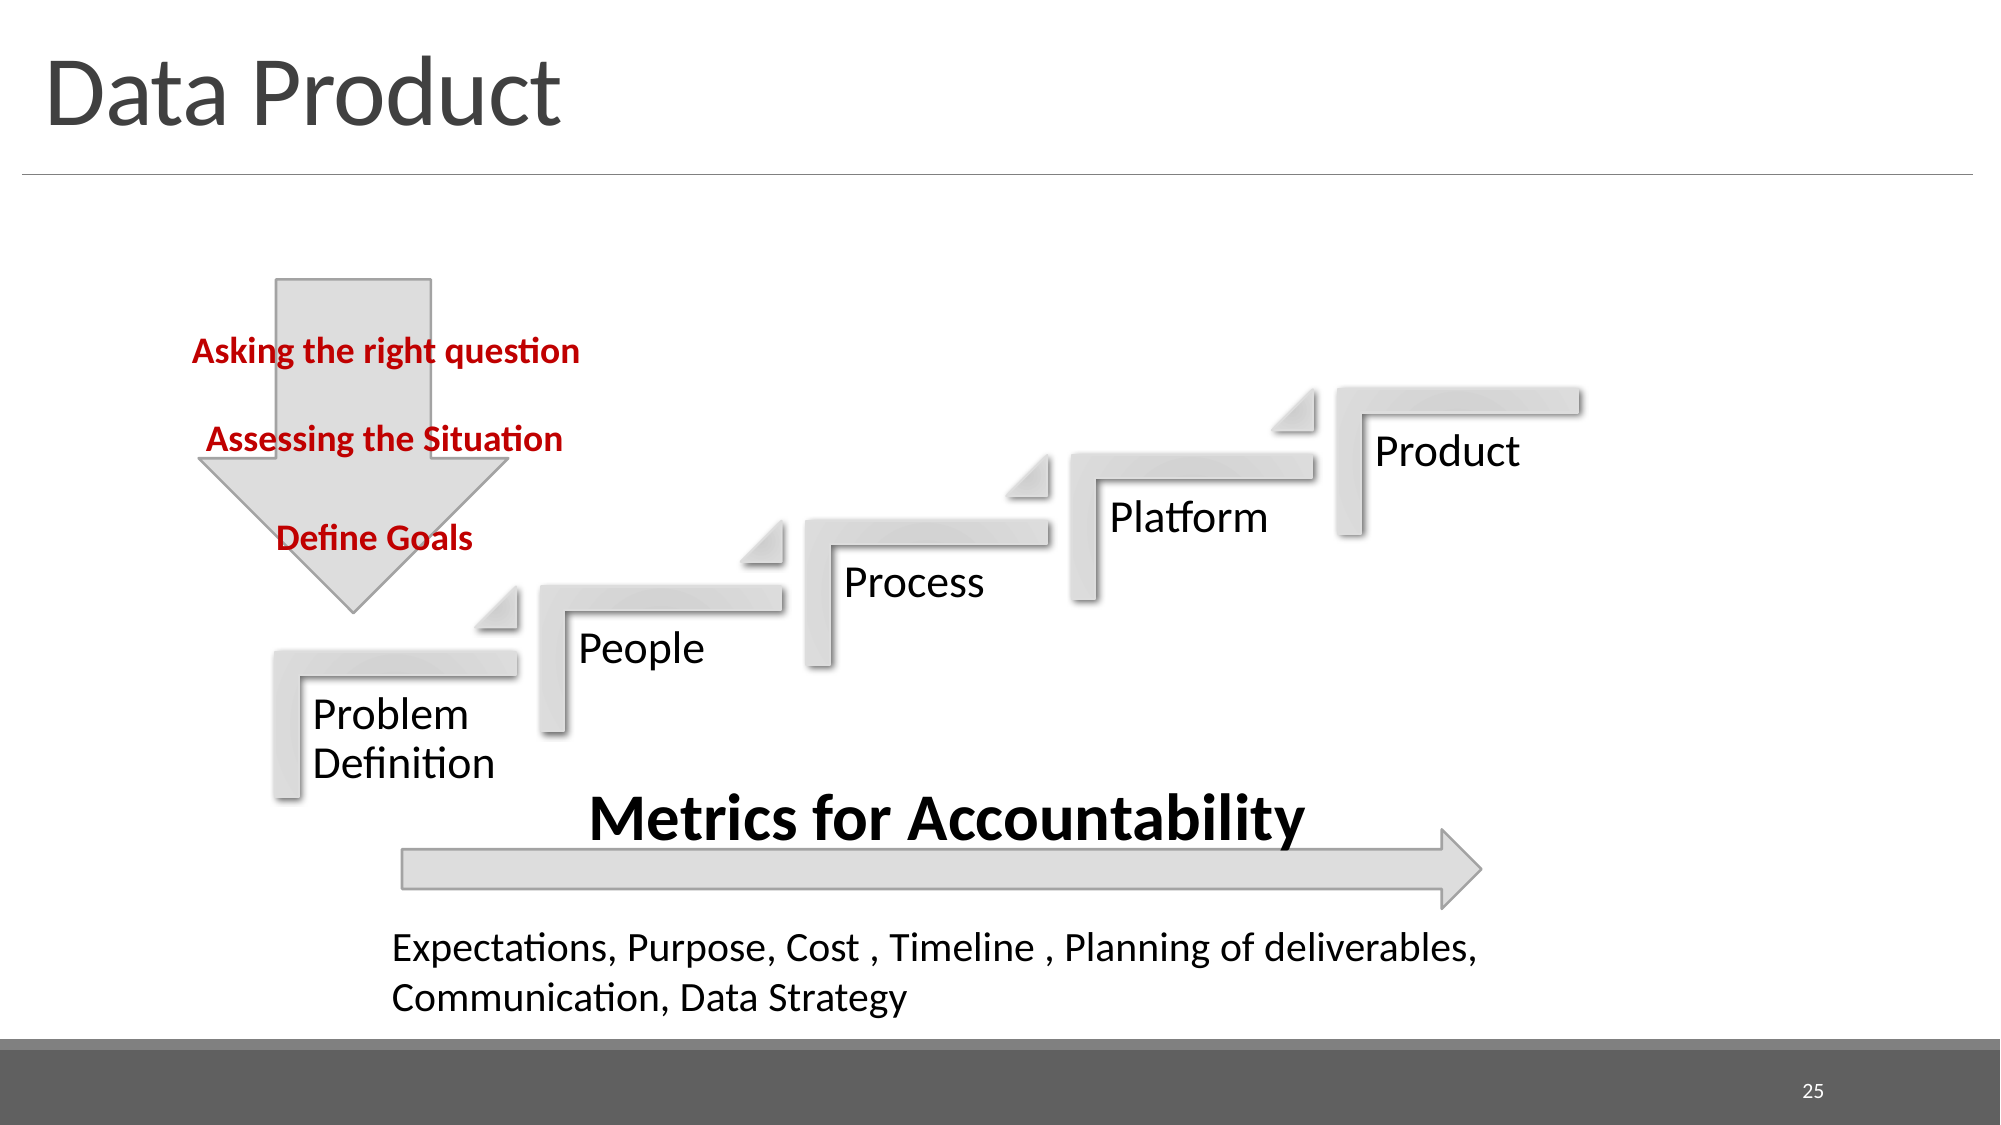

# Data Product
Problem Definition
People
Process
Platform
Product

Asking the right question
Assessing the Situation
Define Goals
Metrics for Accountability

Expectations, Purpose, Cost , Timeline , Planning of deliverables, Communication, Data Strategy
25